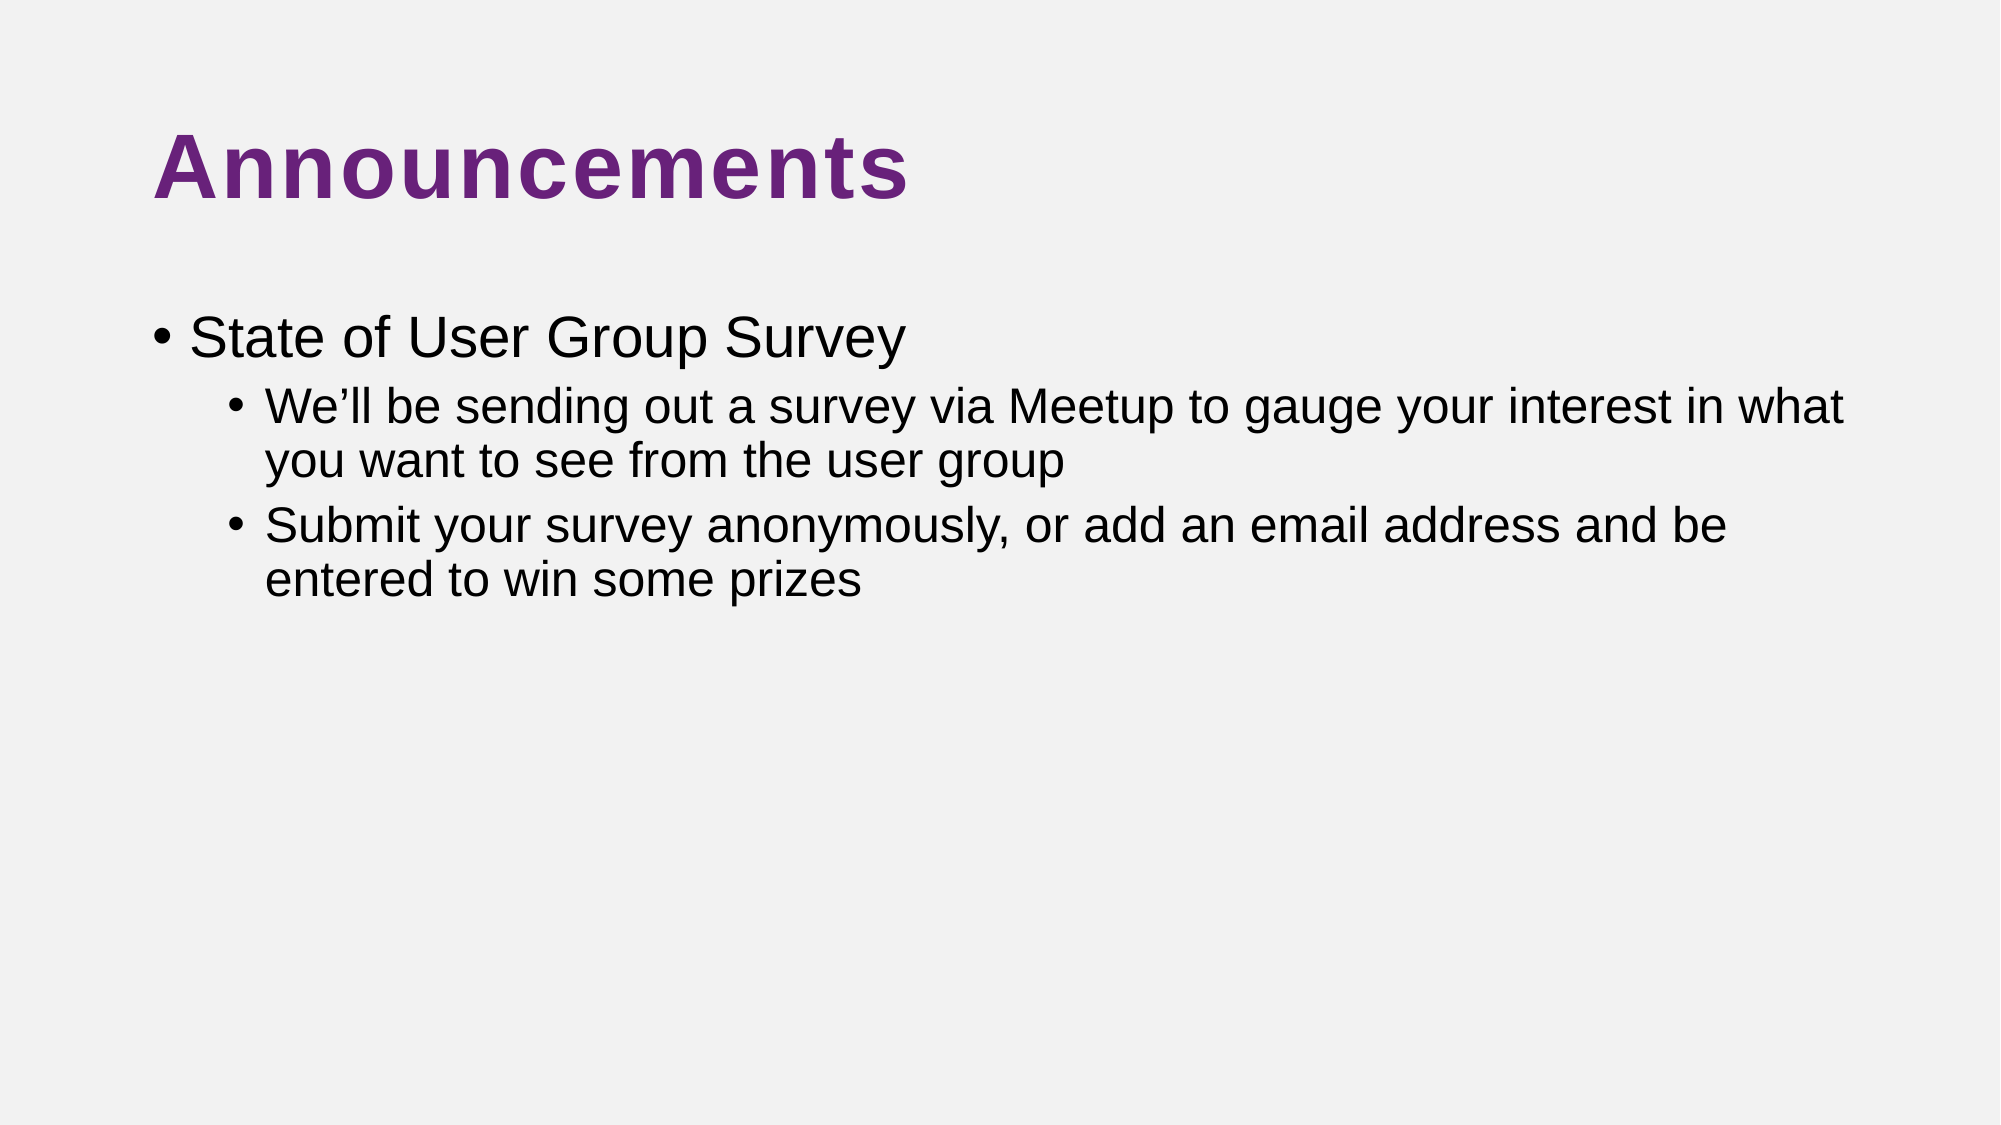

# Announcements
State of User Group Survey
We’ll be sending out a survey via Meetup to gauge your interest in what you want to see from the user group
Submit your survey anonymously, or add an email address and be entered to win some prizes